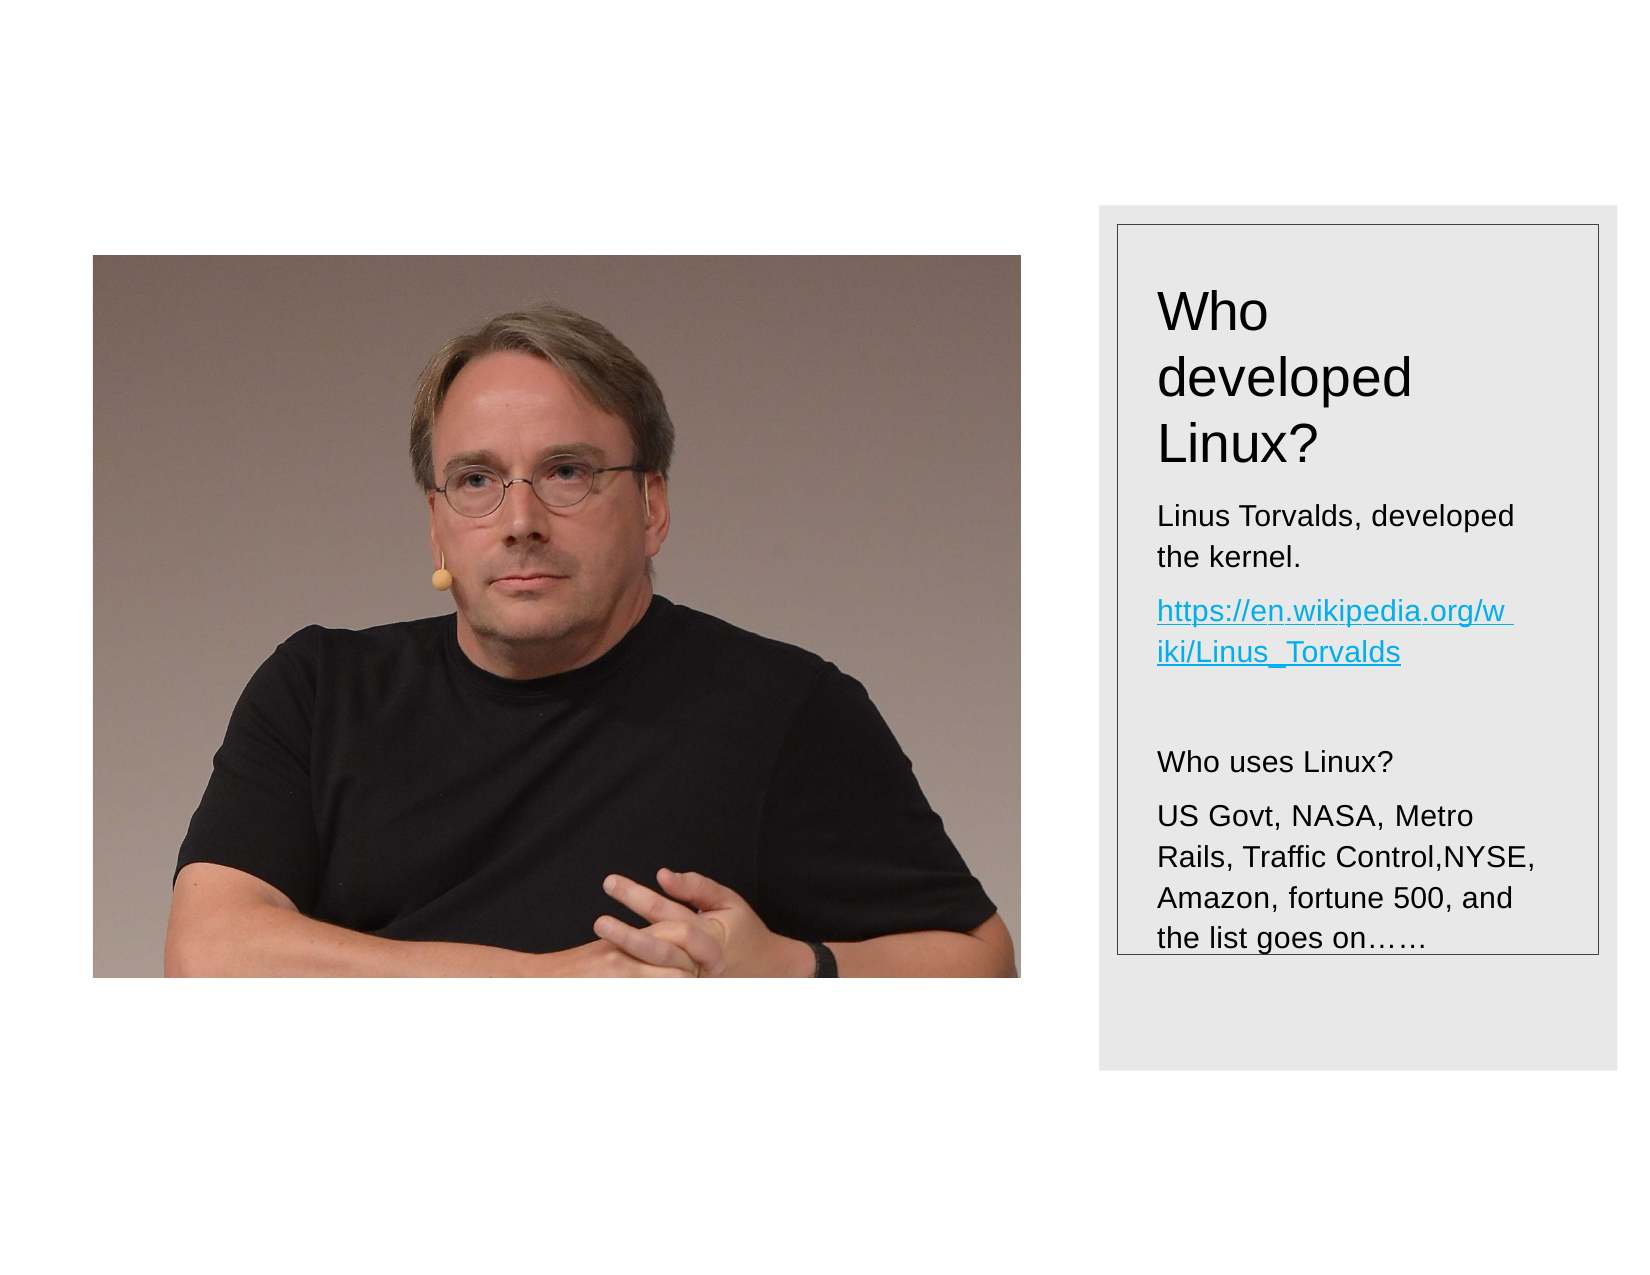

Who  developed  Linux?
Linus Torvalds, developed  the kernel.
https://en.wikipedia.org/w  iki/Linus_Torvalds

Who uses Linux?
US Govt, NASA, Metro  Rails, Traffic Control,NYSE,  Amazon, fortune 500, and  the list goes on……